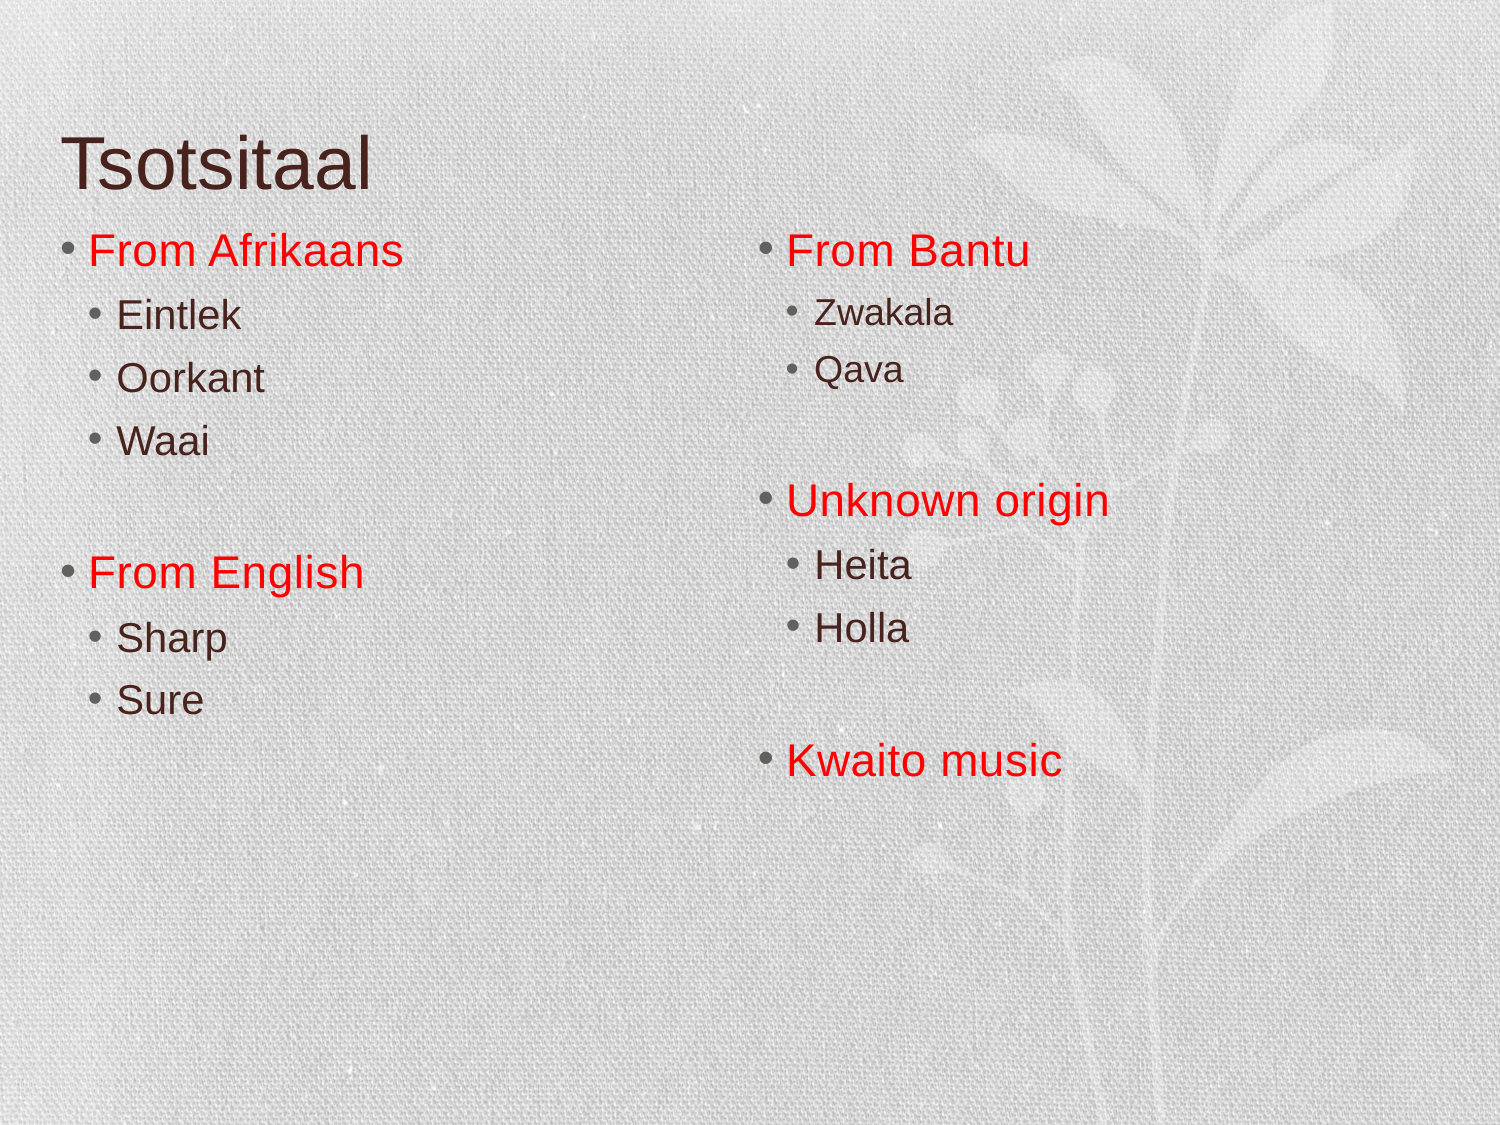

# Tsotsitaal
From Afrikaans
Eintlek
Oorkant
Waai

From English
Sharp
Sure

From Bantu
Zwakala
Qava

Unknown origin
Heita
Holla

Kwaito music